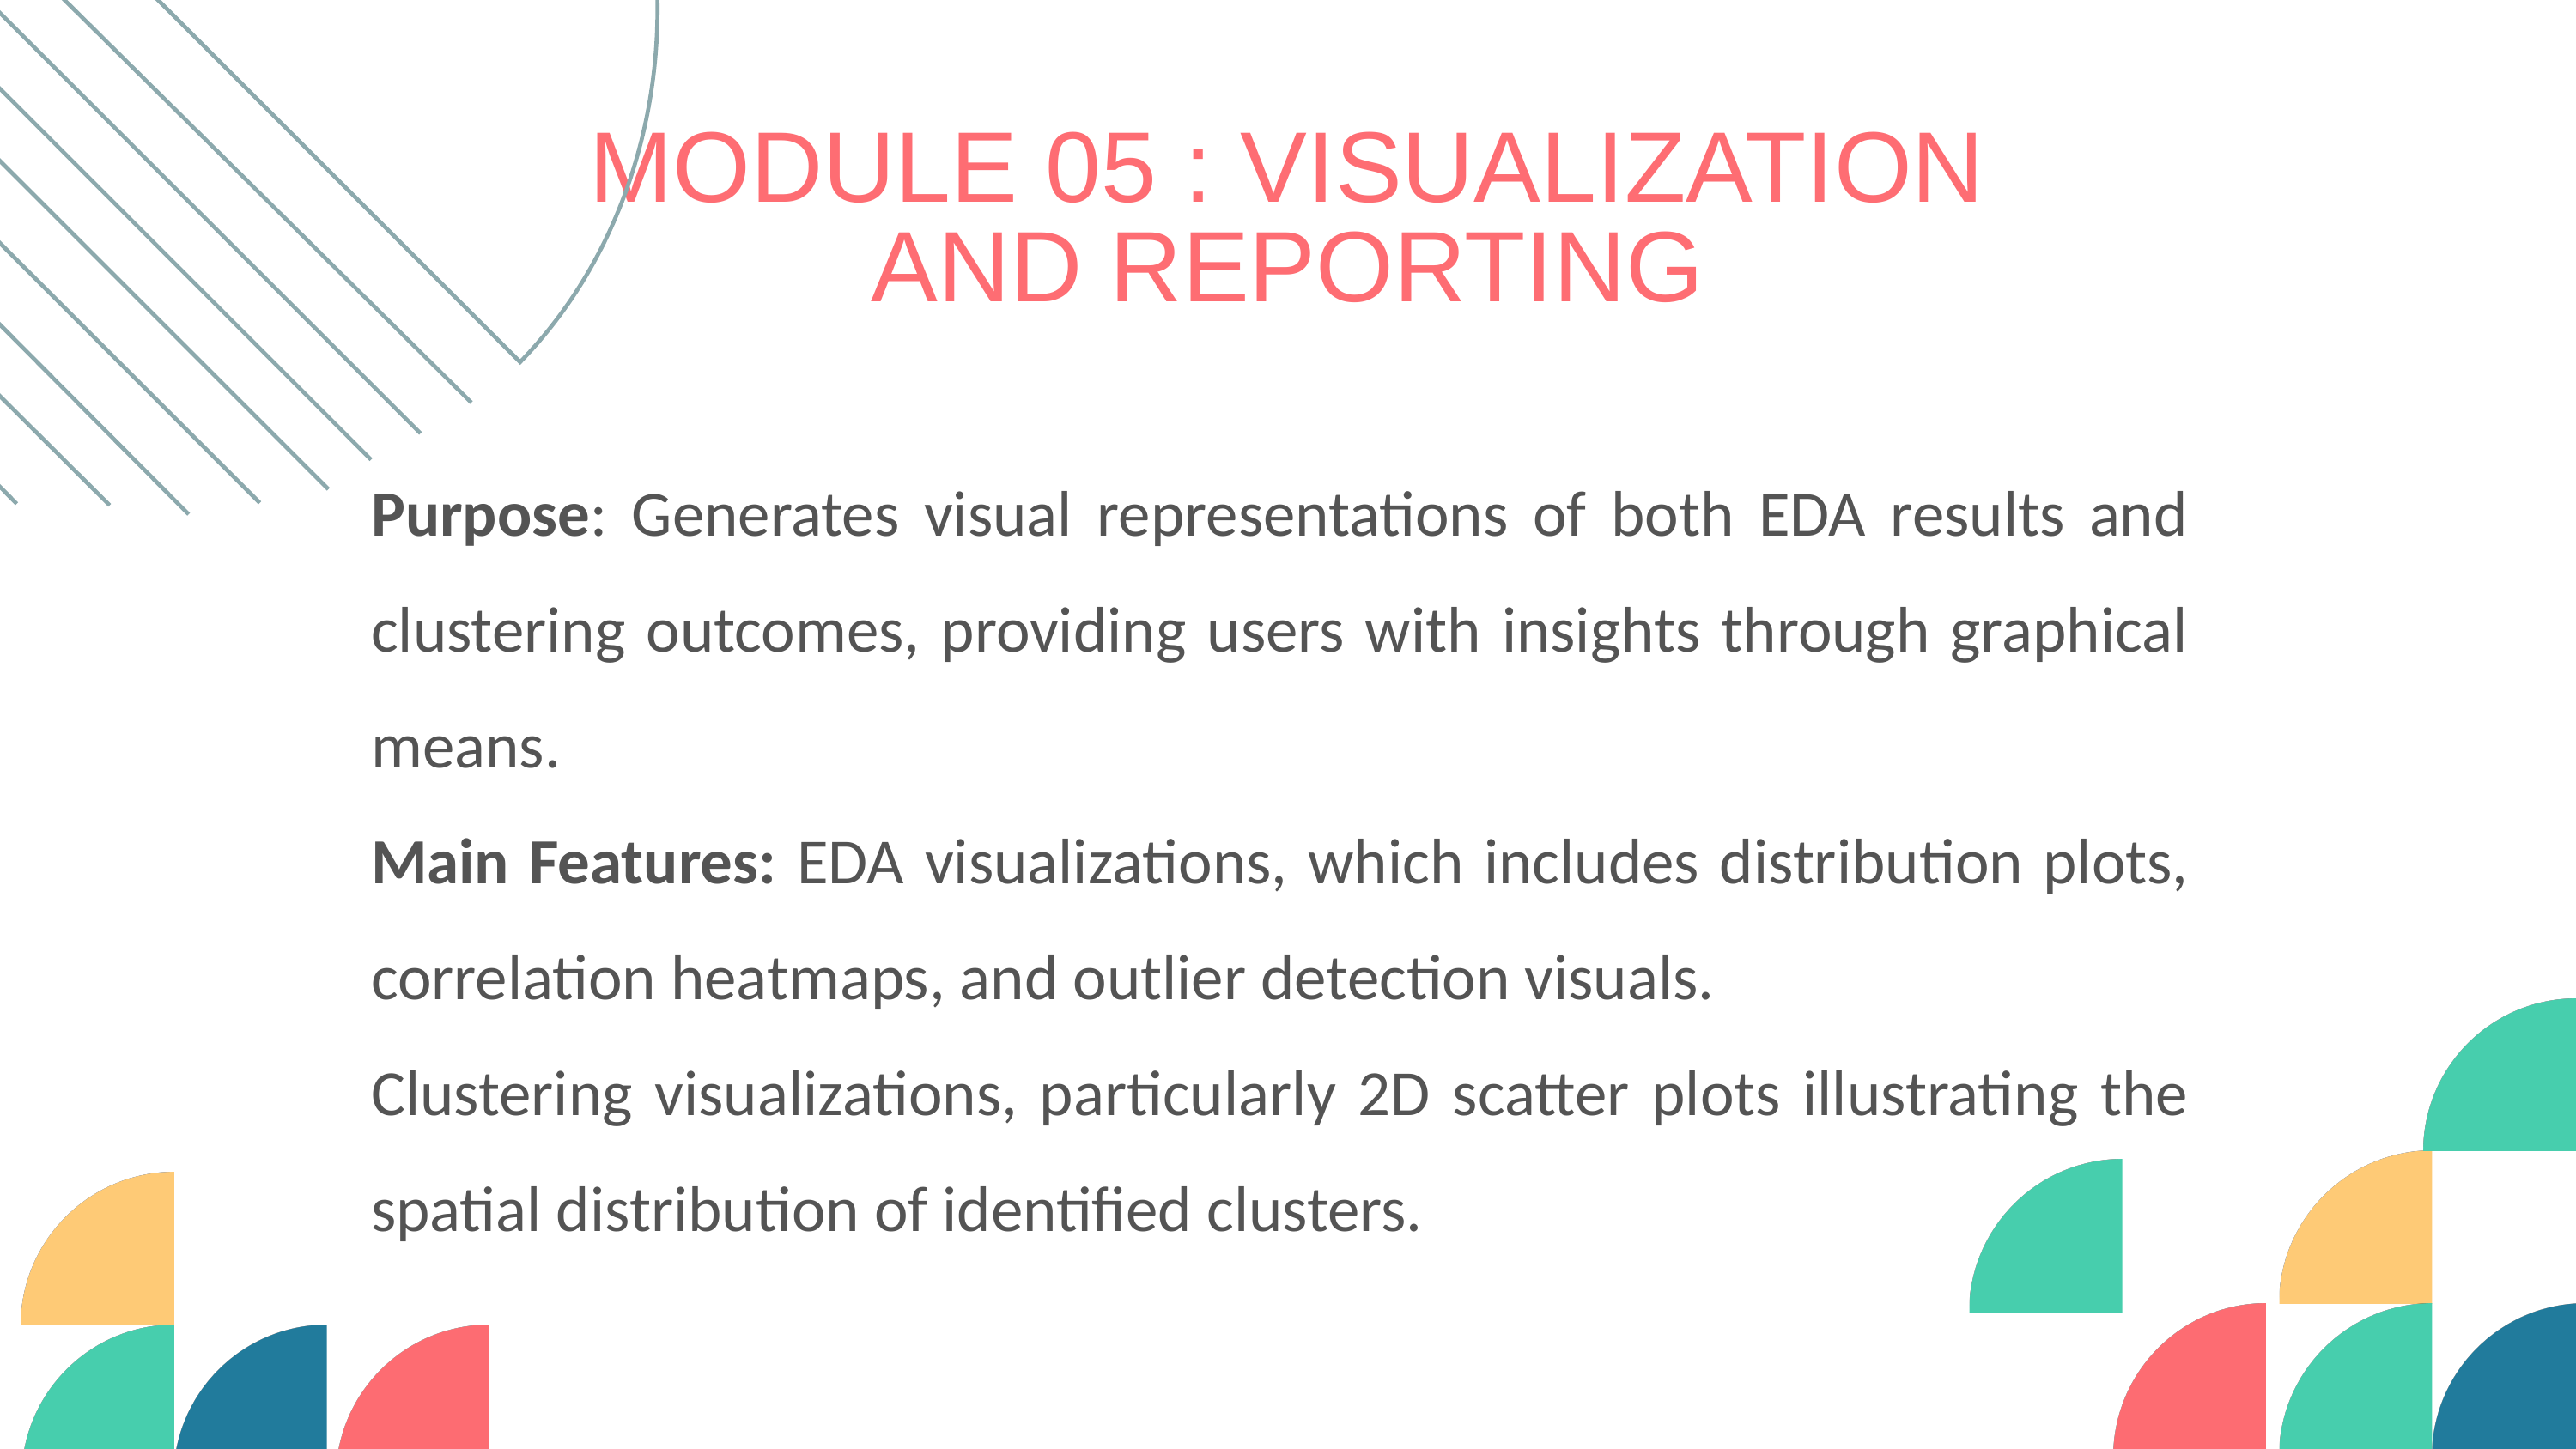

MODULE 05 : VISUALIZATION AND REPORTING

Purpose: Generates visual representations of both EDA results and clustering outcomes, providing users with insights through graphical means.
Main Features: EDA visualizations, which includes distribution plots, correlation heatmaps, and outlier detection visuals.
Clustering visualizations, particularly 2D scatter plots illustrating the spatial distribution of identified clusters.